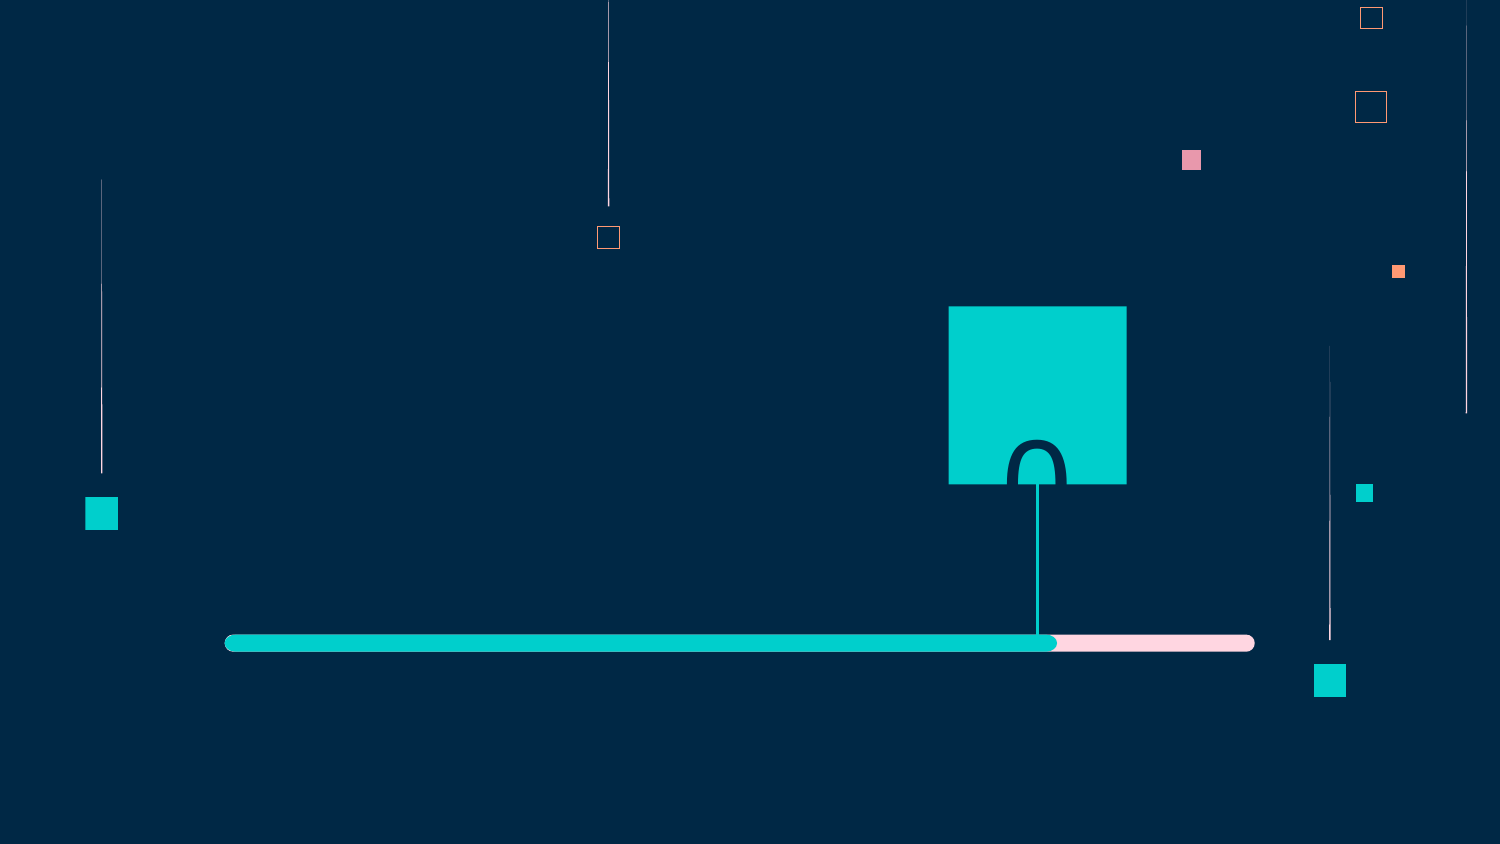

# Dashboard
DECISION TREE
(with balanced data)
RANDOM FOREST
(with balanced data)

01

(Power BI)